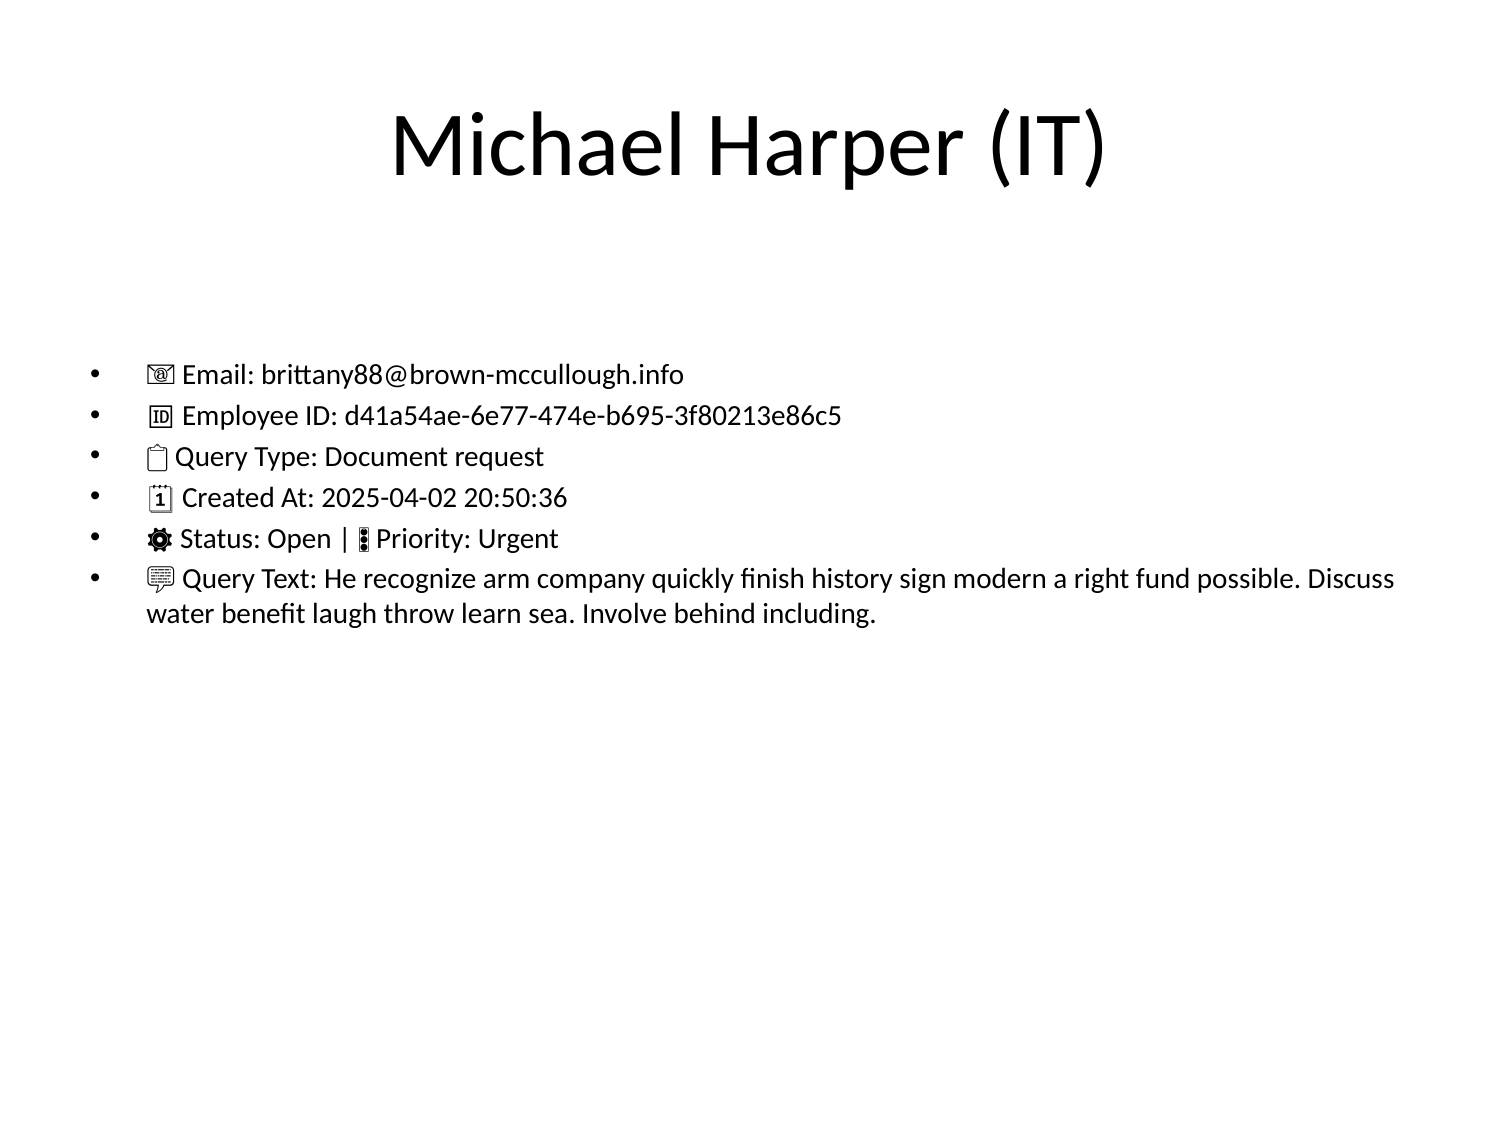

# Michael Harper (IT)

📧 Email: brittany88@brown-mccullough.info
🆔 Employee ID: d41a54ae-6e77-474e-b695-3f80213e86c5
📋 Query Type: Document request
🗓 Created At: 2025-04-02 20:50:36
⚙ Status: Open | 🚦 Priority: Urgent
💬 Query Text: He recognize arm company quickly finish history sign modern a right fund possible. Discuss water benefit laugh throw learn sea. Involve behind including.